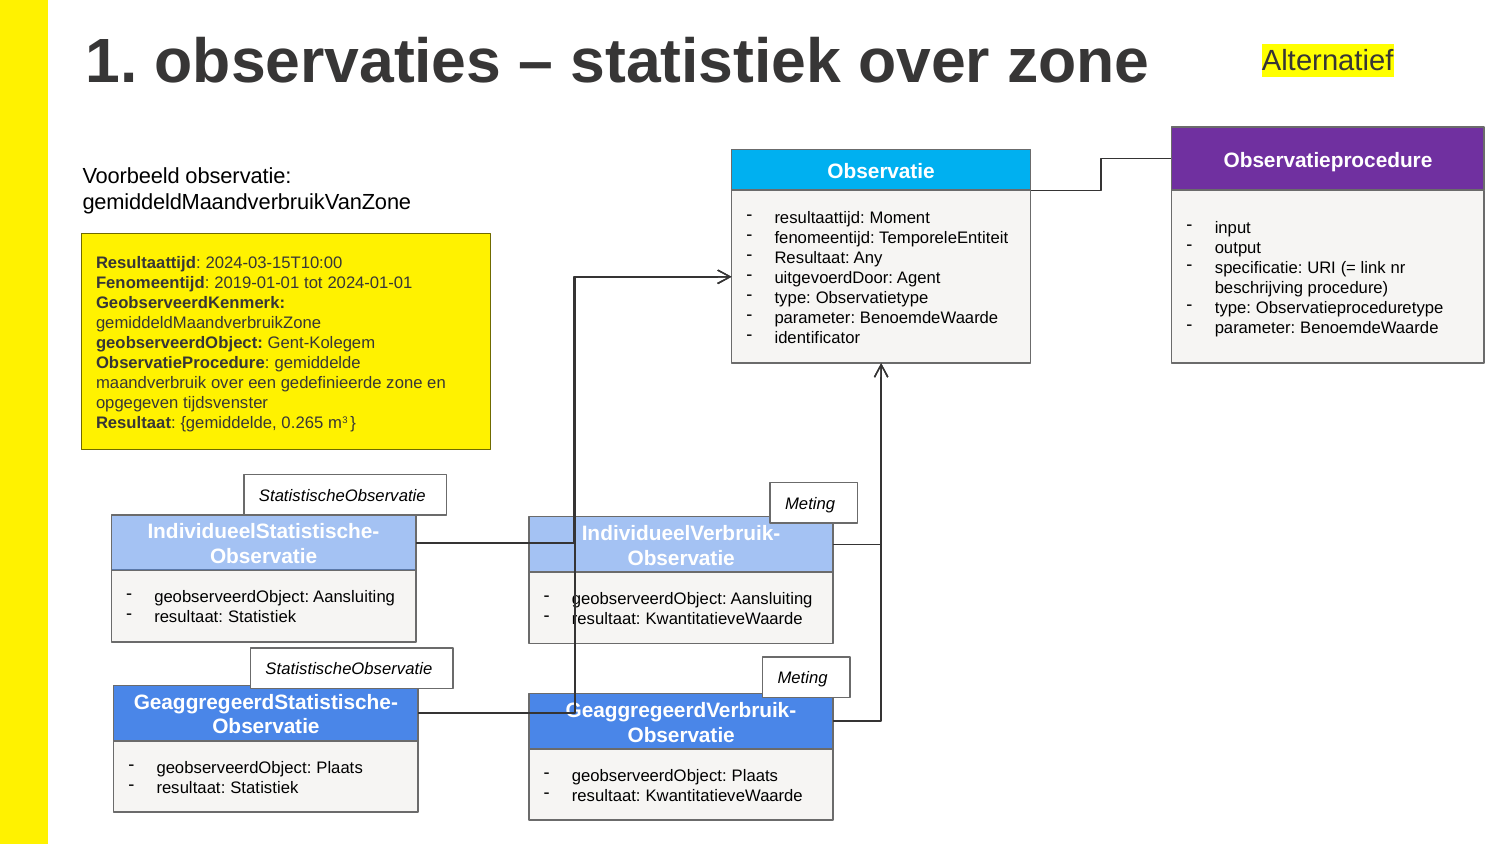

1. observaties – statistiek over zone
Alternatief
Observatieprocedure
input
output
specificatie: URI (= link nr beschrijving procedure)
type: Observatieproceduretype
parameter: BenoemdeWaarde
Observatie
resultaattijd: Moment
fenomeentijd: TemporeleEntiteit
Resultaat: Any
uitgevoerdDoor: Agent
type: Observatietype
parameter: BenoemdeWaarde
identificator
Voorbeeld observatie: gemiddeldMaandverbruikVanZone
Resultaattijd: 2024-03-15T10:00
Fenomeentijd: 2019-01-01 tot 2024-01-01
GeobserveerdKenmerk: gemiddeldMaandverbruikZone
geobserveerdObject: Gent-Kolegem
ObservatieProcedure: gemiddelde maandverbruik over een gedefinieerde zone en opgegeven tijdsvenster
Resultaat: {gemiddelde, 0.265 m3 }
StatistischeObservatie
Meting
IndividueelStatistische-Observatie
geobserveerdObject: Aansluiting
resultaat: Statistiek
IndividueelVerbruik-Observatie
geobserveerdObject: Aansluiting
resultaat: KwantitatieveWaarde
StatistischeObservatie
Meting
GeaggregeerdStatistische-Observatie
geobserveerdObject: Plaats
resultaat: Statistiek
GeaggregeerdVerbruik-Observatie
geobserveerdObject: Plaats
resultaat: KwantitatieveWaarde